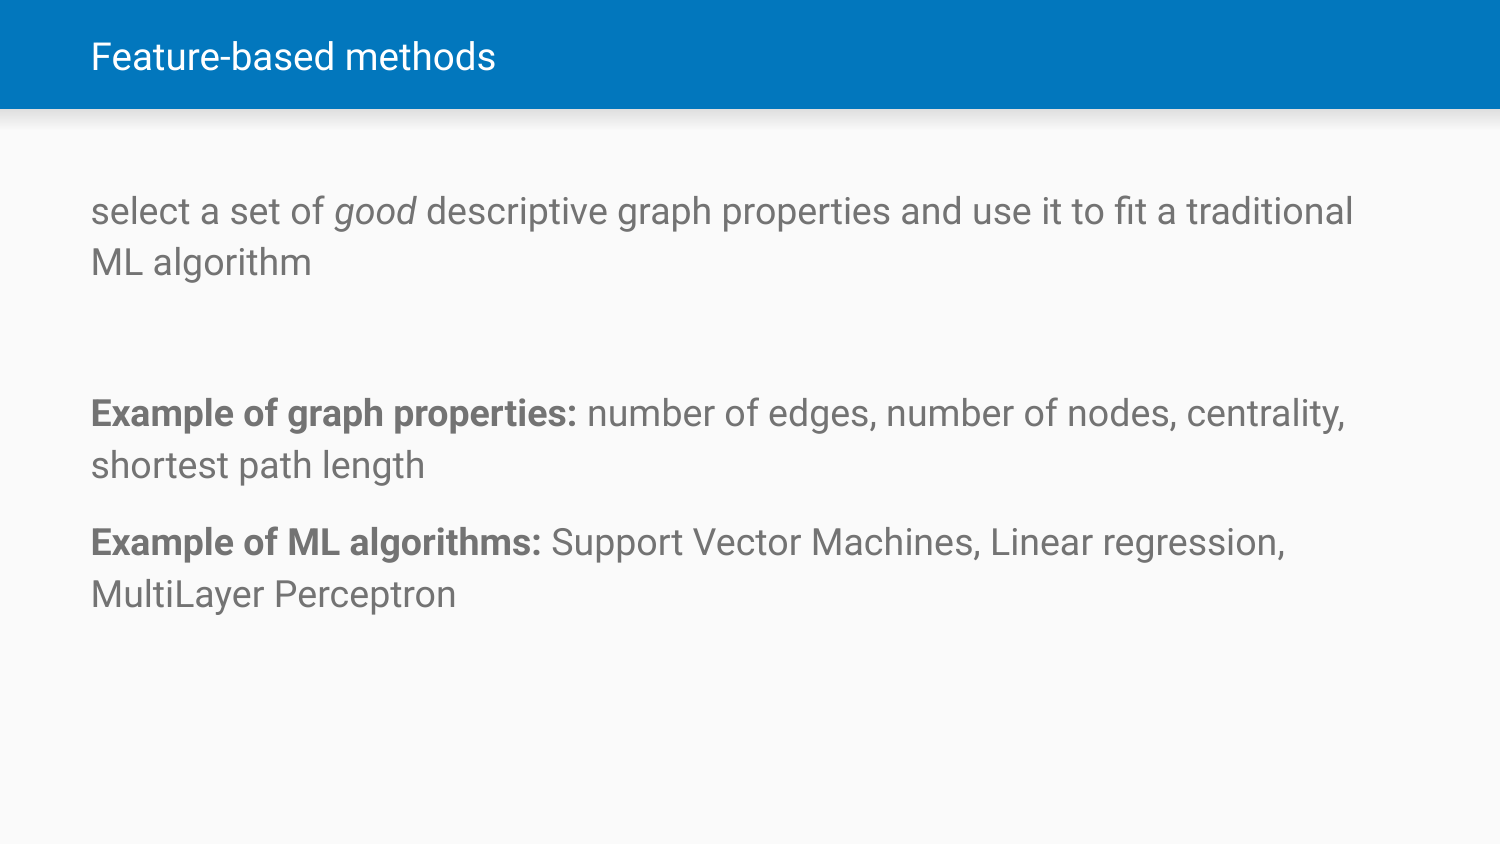

# Feature-based methods
select a set of good descriptive graph properties and use it to fit a traditional ML algorithm
Example of graph properties: number of edges, number of nodes, centrality, shortest path length
Example of ML algorithms: Support Vector Machines, Linear regression, MultiLayer Perceptron